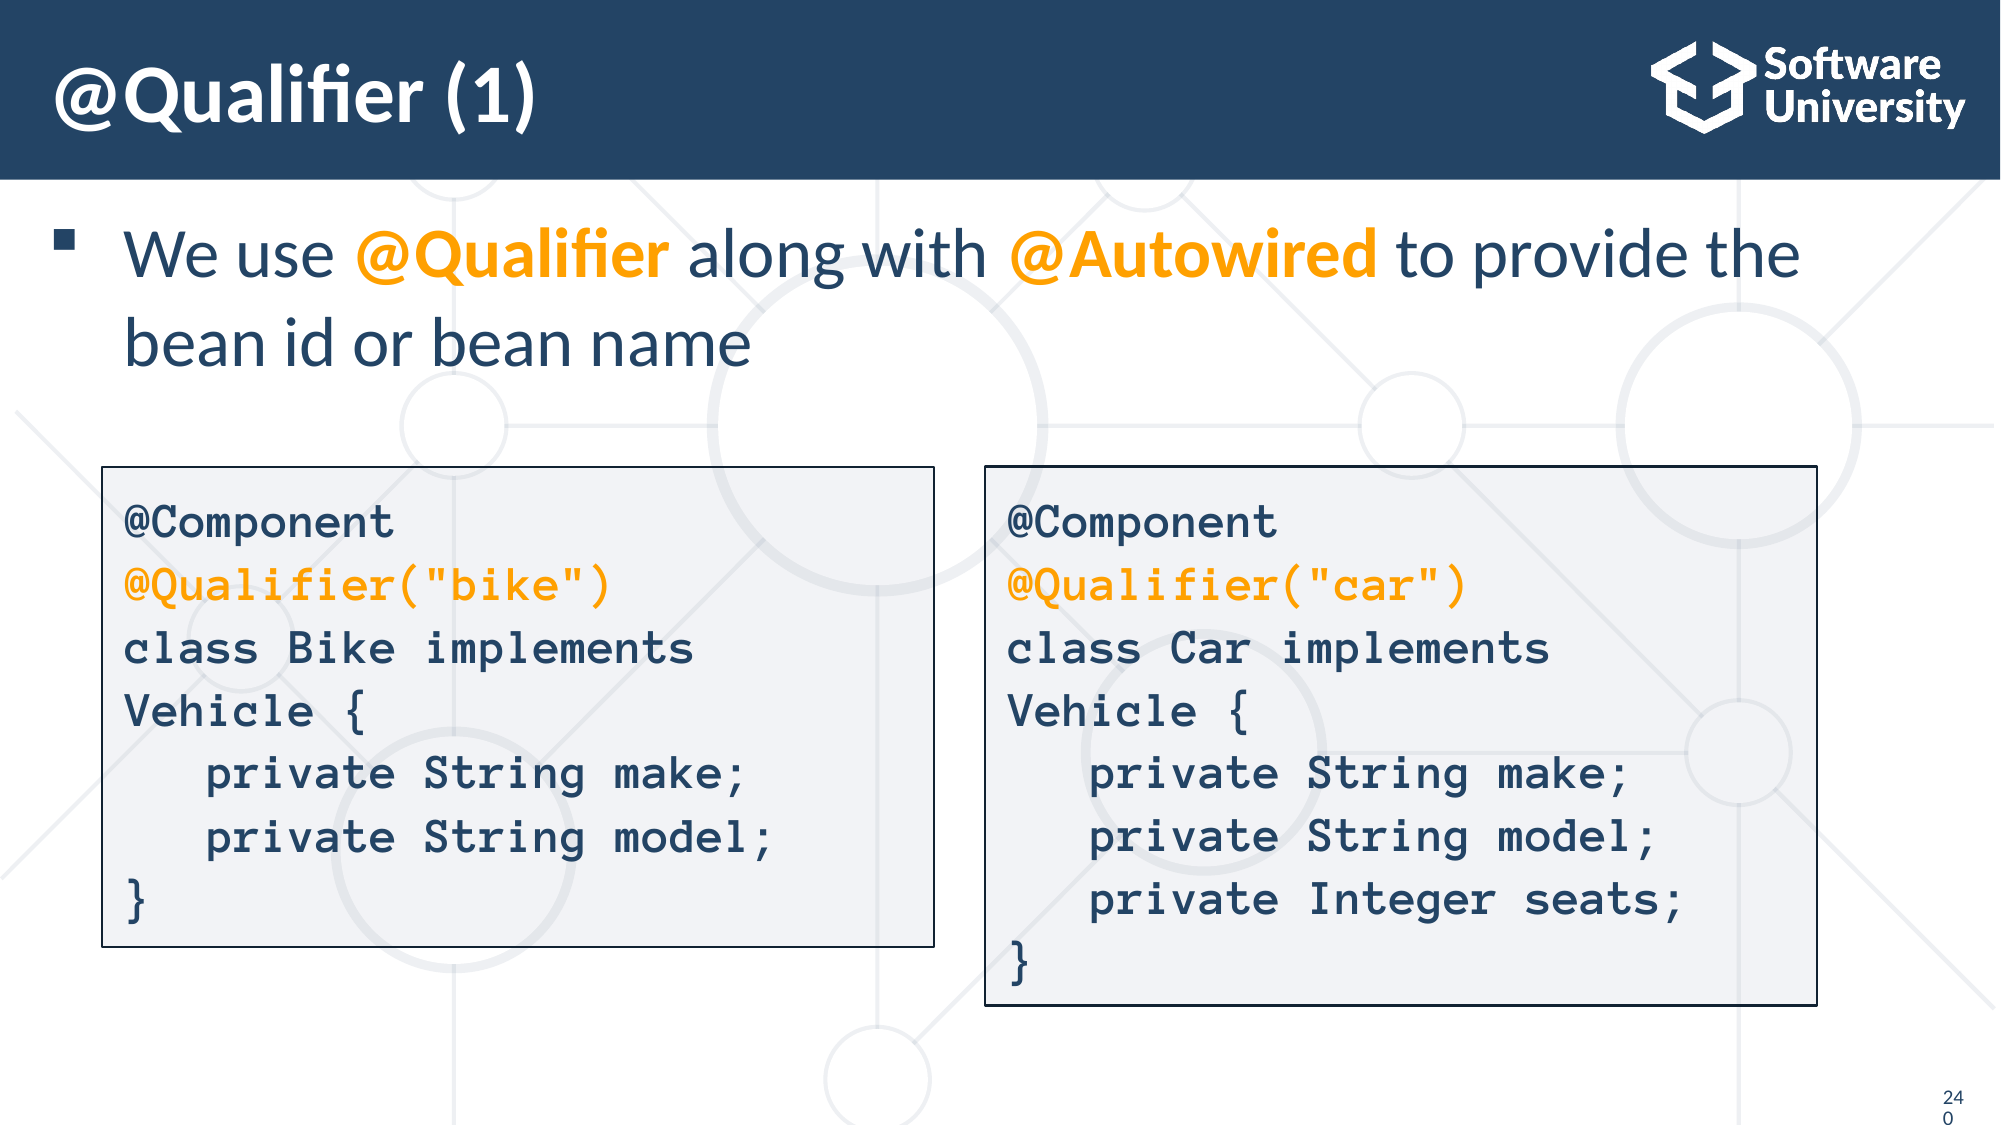

# @Qualifier (1)
We use @Qualifier along with @Autowired to provide the bean id or bean name
@Component
@Qualifier("bike")
class Bike implements Vehicle {
   private String make;
   private String model;
}
@Component
@Qualifier("car")
class Car implements
Vehicle {
   private String make;
   private String model;
   private Integer seats;
}
240